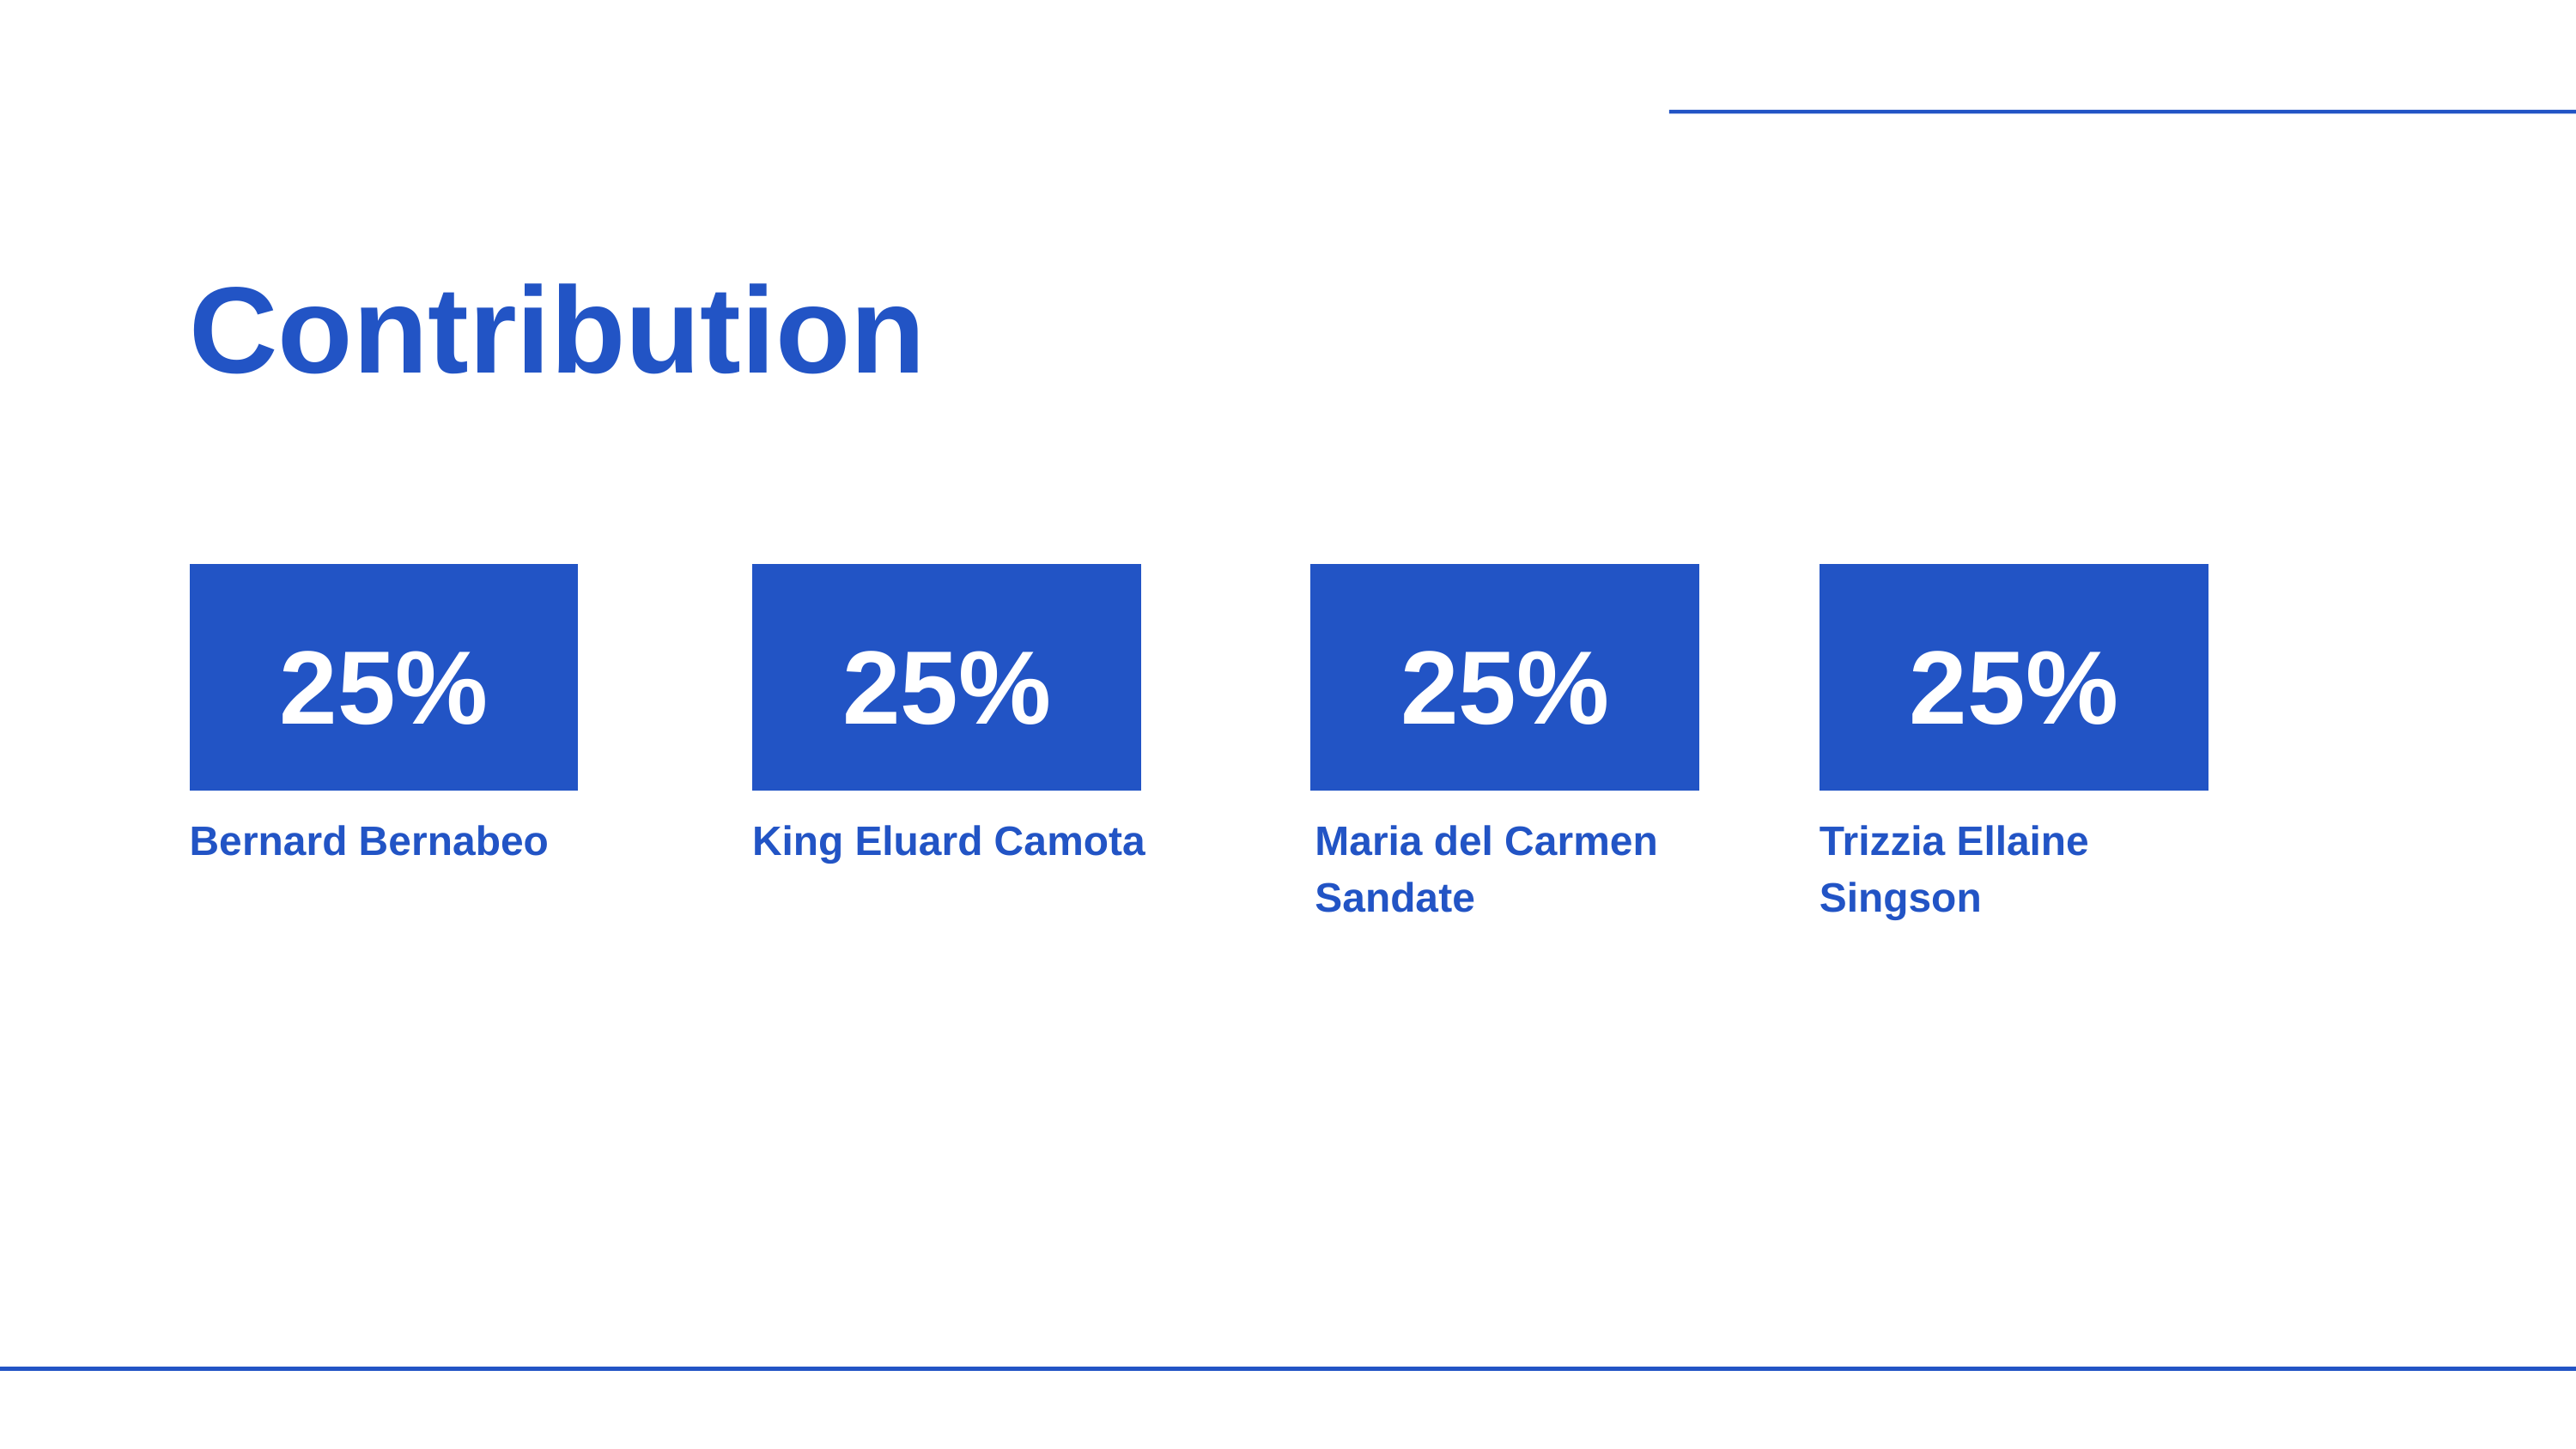

Contribution

25%
25%
25%
25%
Bernard Bernabeo
King Eluard Camota
Maria del Carmen Sandate
Trizzia Ellaine Singson